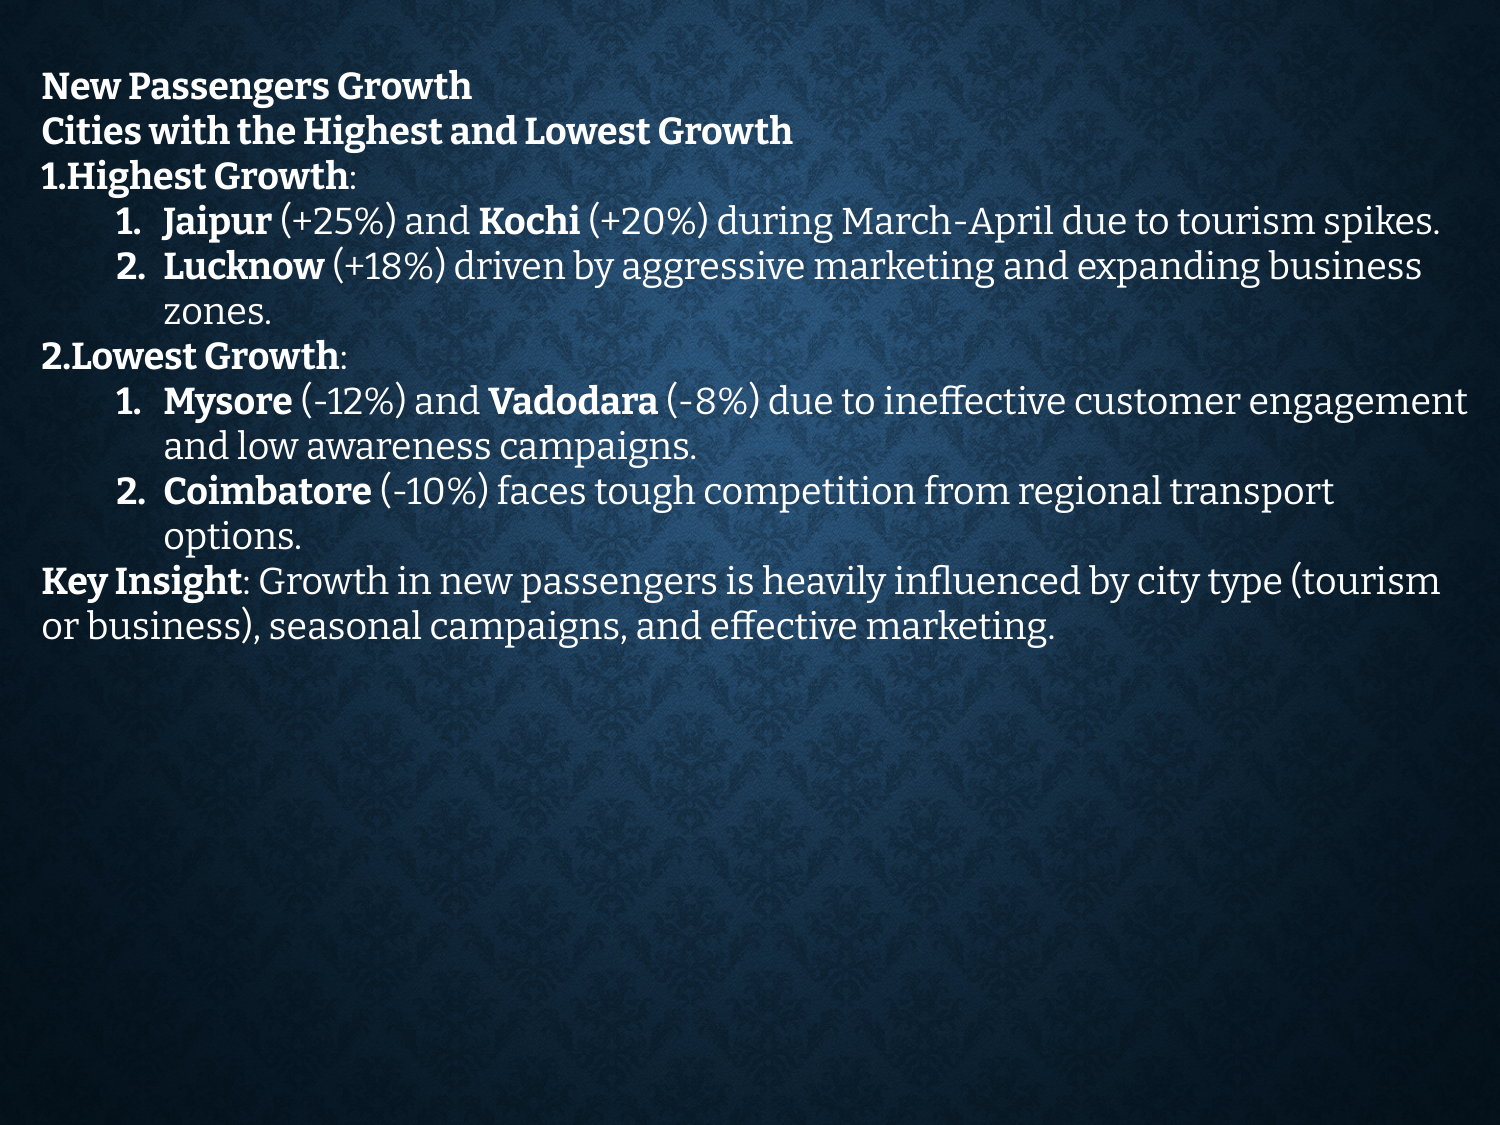

New Passengers Growth
Cities with the Highest and Lowest Growth
Highest Growth:
Jaipur (+25%) and Kochi (+20%) during March-April due to tourism spikes.
Lucknow (+18%) driven by aggressive marketing and expanding business zones.
Lowest Growth:
Mysore (-12%) and Vadodara (-8%) due to ineffective customer engagement and low awareness campaigns.
Coimbatore (-10%) faces tough competition from regional transport options.
Key Insight: Growth in new passengers is heavily influenced by city type (tourism or business), seasonal campaigns, and effective marketing.